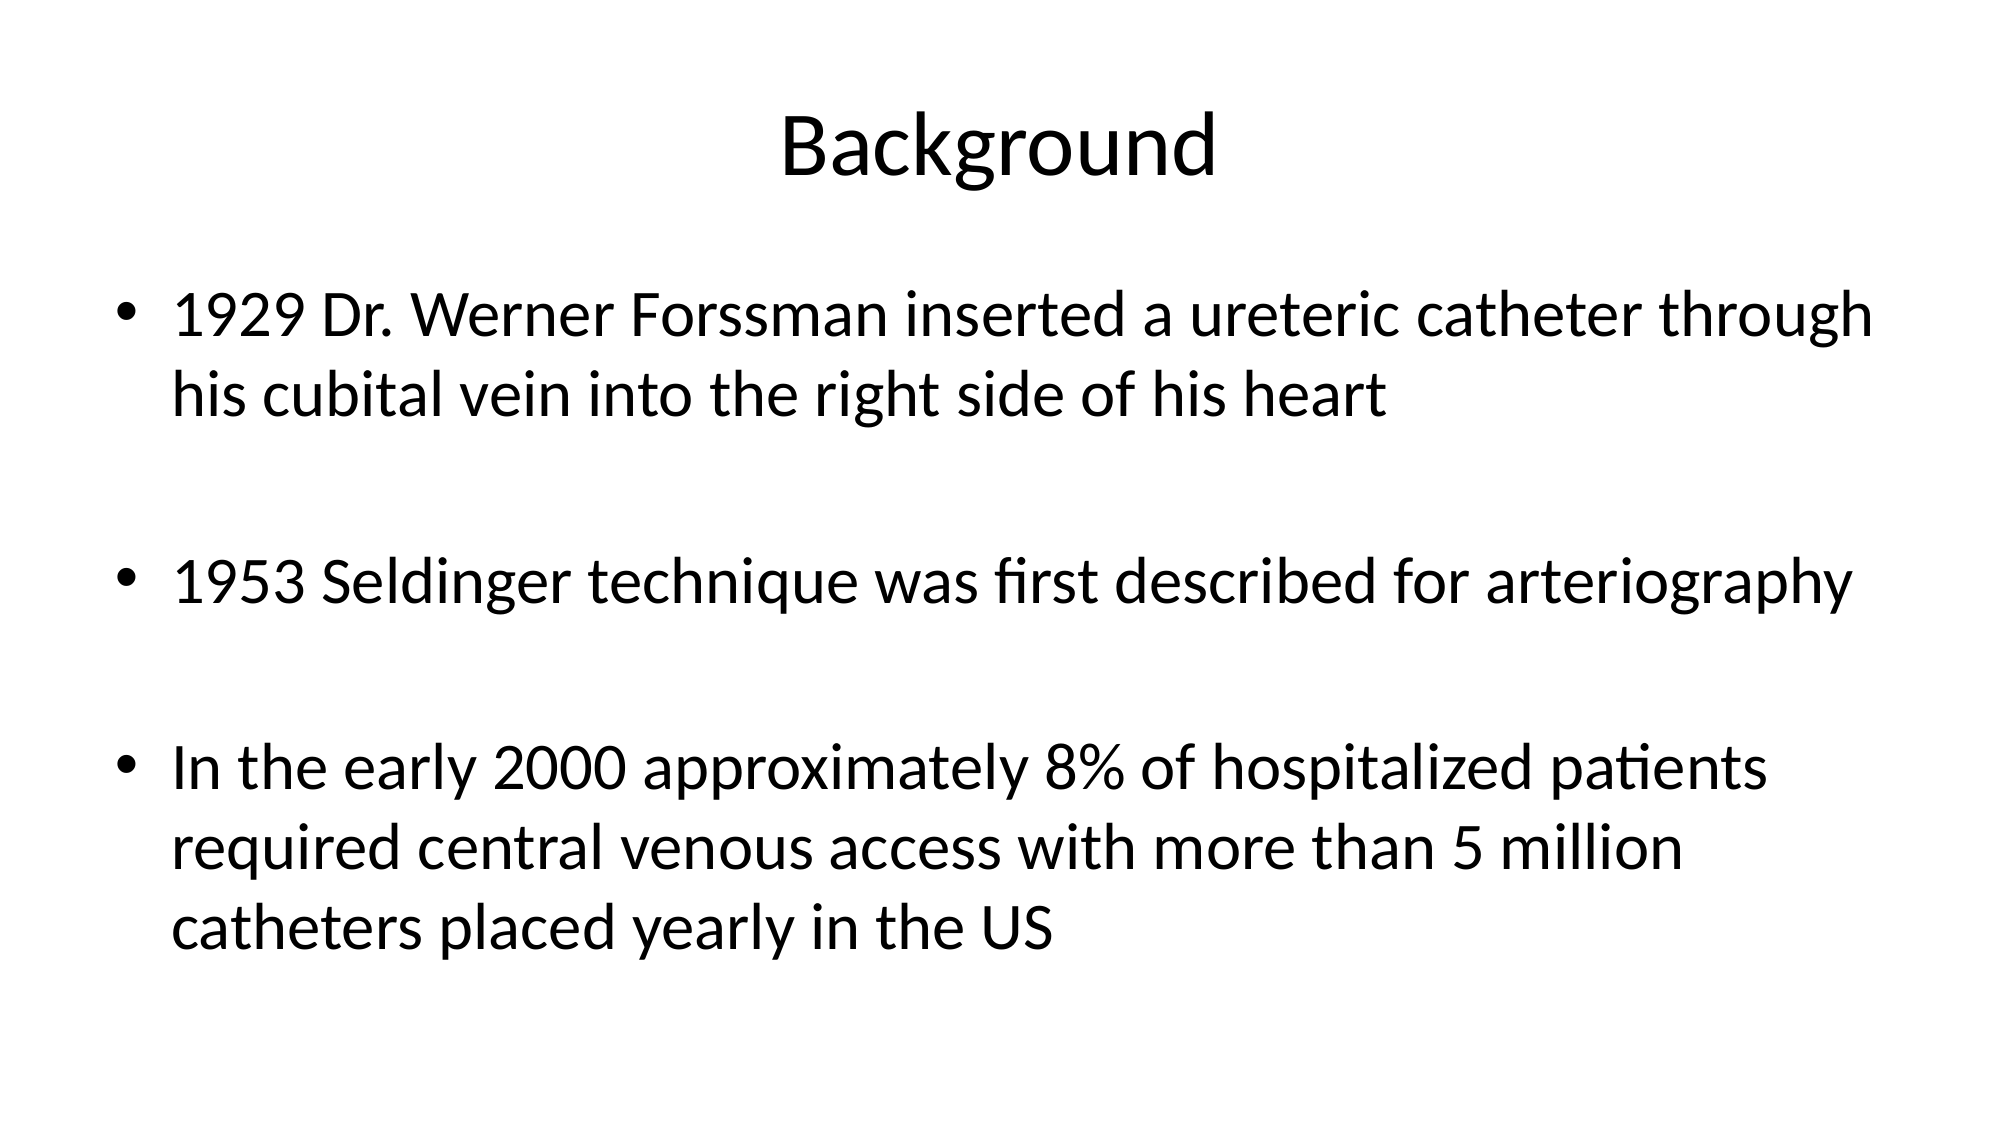

# Background
1929 Dr. Werner Forssman inserted a ureteric catheter through his cubital vein into the right side of his heart

1953 Seldinger technique was first described for arteriography

In the early 2000 approximately 8% of hospitalized patients required central venous access with more than 5 million catheters placed yearly in the US